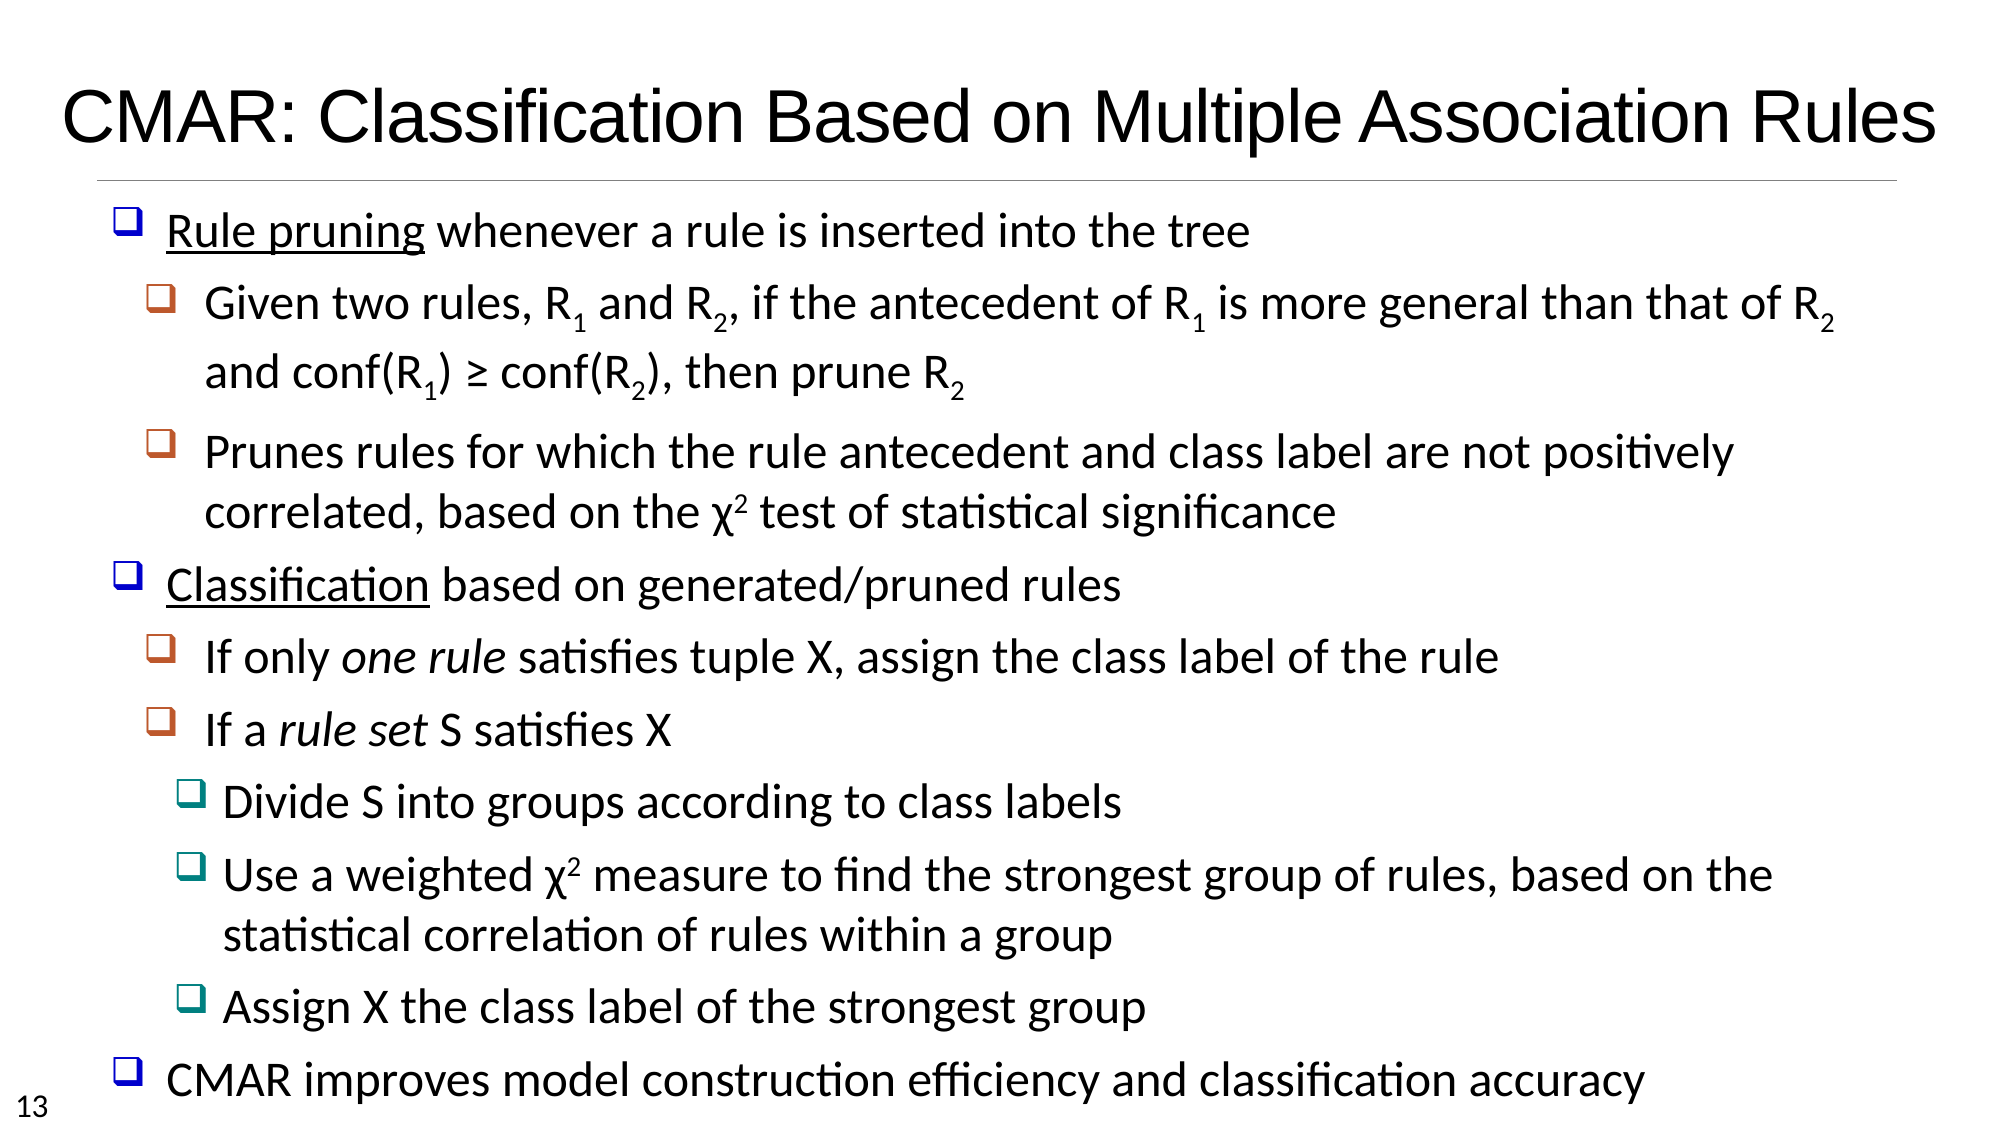

# CMAR: Classification Based on Multiple Association Rules
Rule pruning whenever a rule is inserted into the tree
Given two rules, R1 and R2, if the antecedent of R1 is more general than that of R2 and conf(R1) ≥ conf(R2), then prune R2
Prunes rules for which the rule antecedent and class label are not positively correlated, based on the χ2 test of statistical significance
Classification based on generated/pruned rules
If only one rule satisfies tuple X, assign the class label of the rule
If a rule set S satisfies X
Divide S into groups according to class labels
Use a weighted χ2 measure to find the strongest group of rules, based on the statistical correlation of rules within a group
Assign X the class label of the strongest group
CMAR improves model construction efficiency and classification accuracy